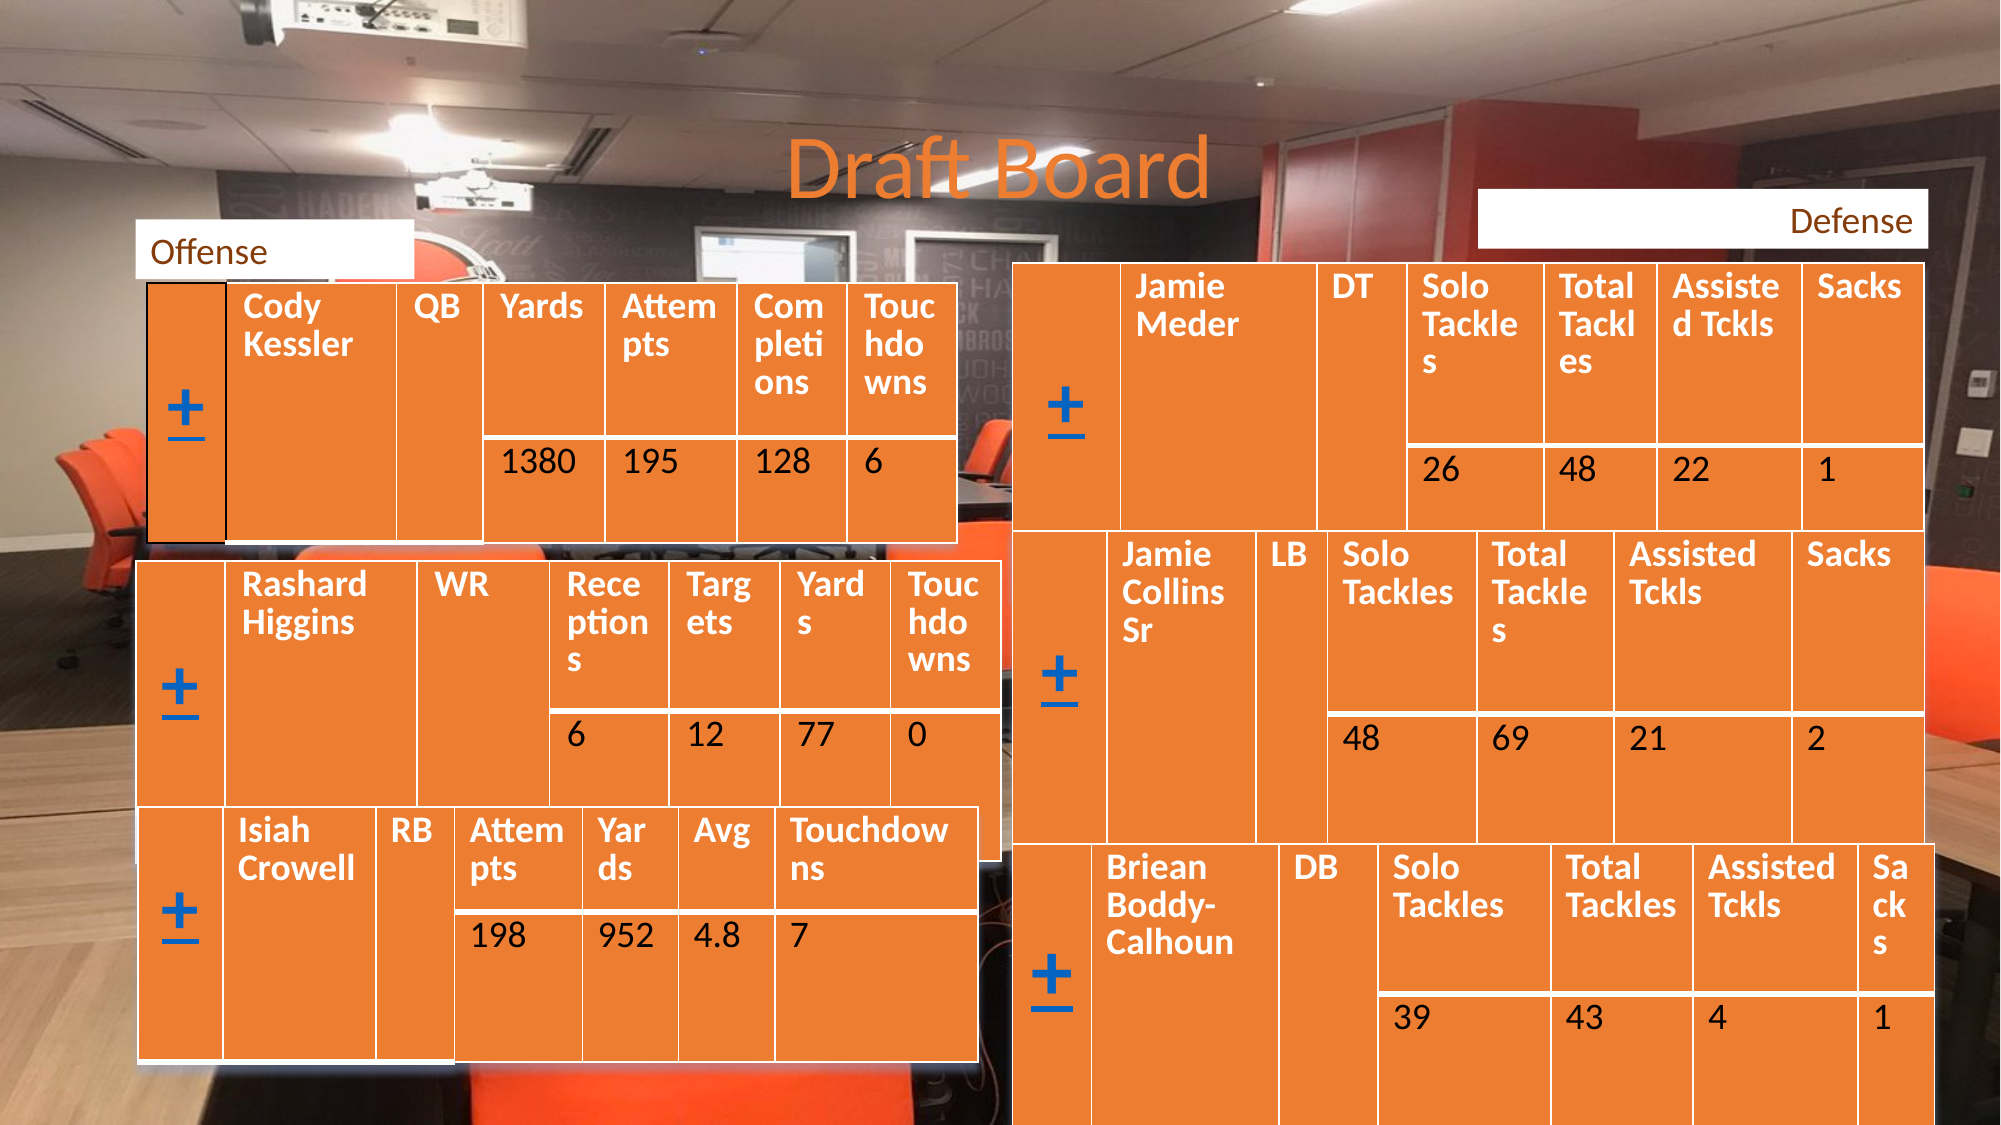

# Draft Board
Defense
Offense
| + | Jamie Meder | DT | Solo Tackles | Total Tackles | Assisted Tckls | Sacks |
| --- | --- | --- | --- | --- | --- | --- |
|  |  |  | 26 | 48 | 22 | 1 |

| + | Cody Kessler | QB | Yards | Attempts | Completions | Touchdowns |
| --- | --- | --- | --- | --- | --- | --- |
|  |  |  | 1380 | 195 | 128 | 6 |
| + | Jamie Collins Sr | LB | Solo Tackles | Total Tackles | Assisted Tckls | Sacks |
| --- | --- | --- | --- | --- | --- | --- |
|  |  |  | 48 | 69 | 21 | 2 |
| + | Rashard Higgins | WR | Receptions | Targets | Yards | Touchdowns |
| --- | --- | --- | --- | --- | --- | --- |
|  |  |  | 6 | 12 | 77 | 0 |
| + | Isiah Crowell | RB | Attempts | Yards | Avg | Touchdowns |
| --- | --- | --- | --- | --- | --- | --- |
|  |  |  | 198 | 952 | 4.8 | 7 |
| + | Briean Boddy-Calhoun | DB | Solo Tackles | Total Tackles | Assisted Tckls | Sacks |
| --- | --- | --- | --- | --- | --- | --- |
|  |  |  | 39 | 43 | 4 | 1 |